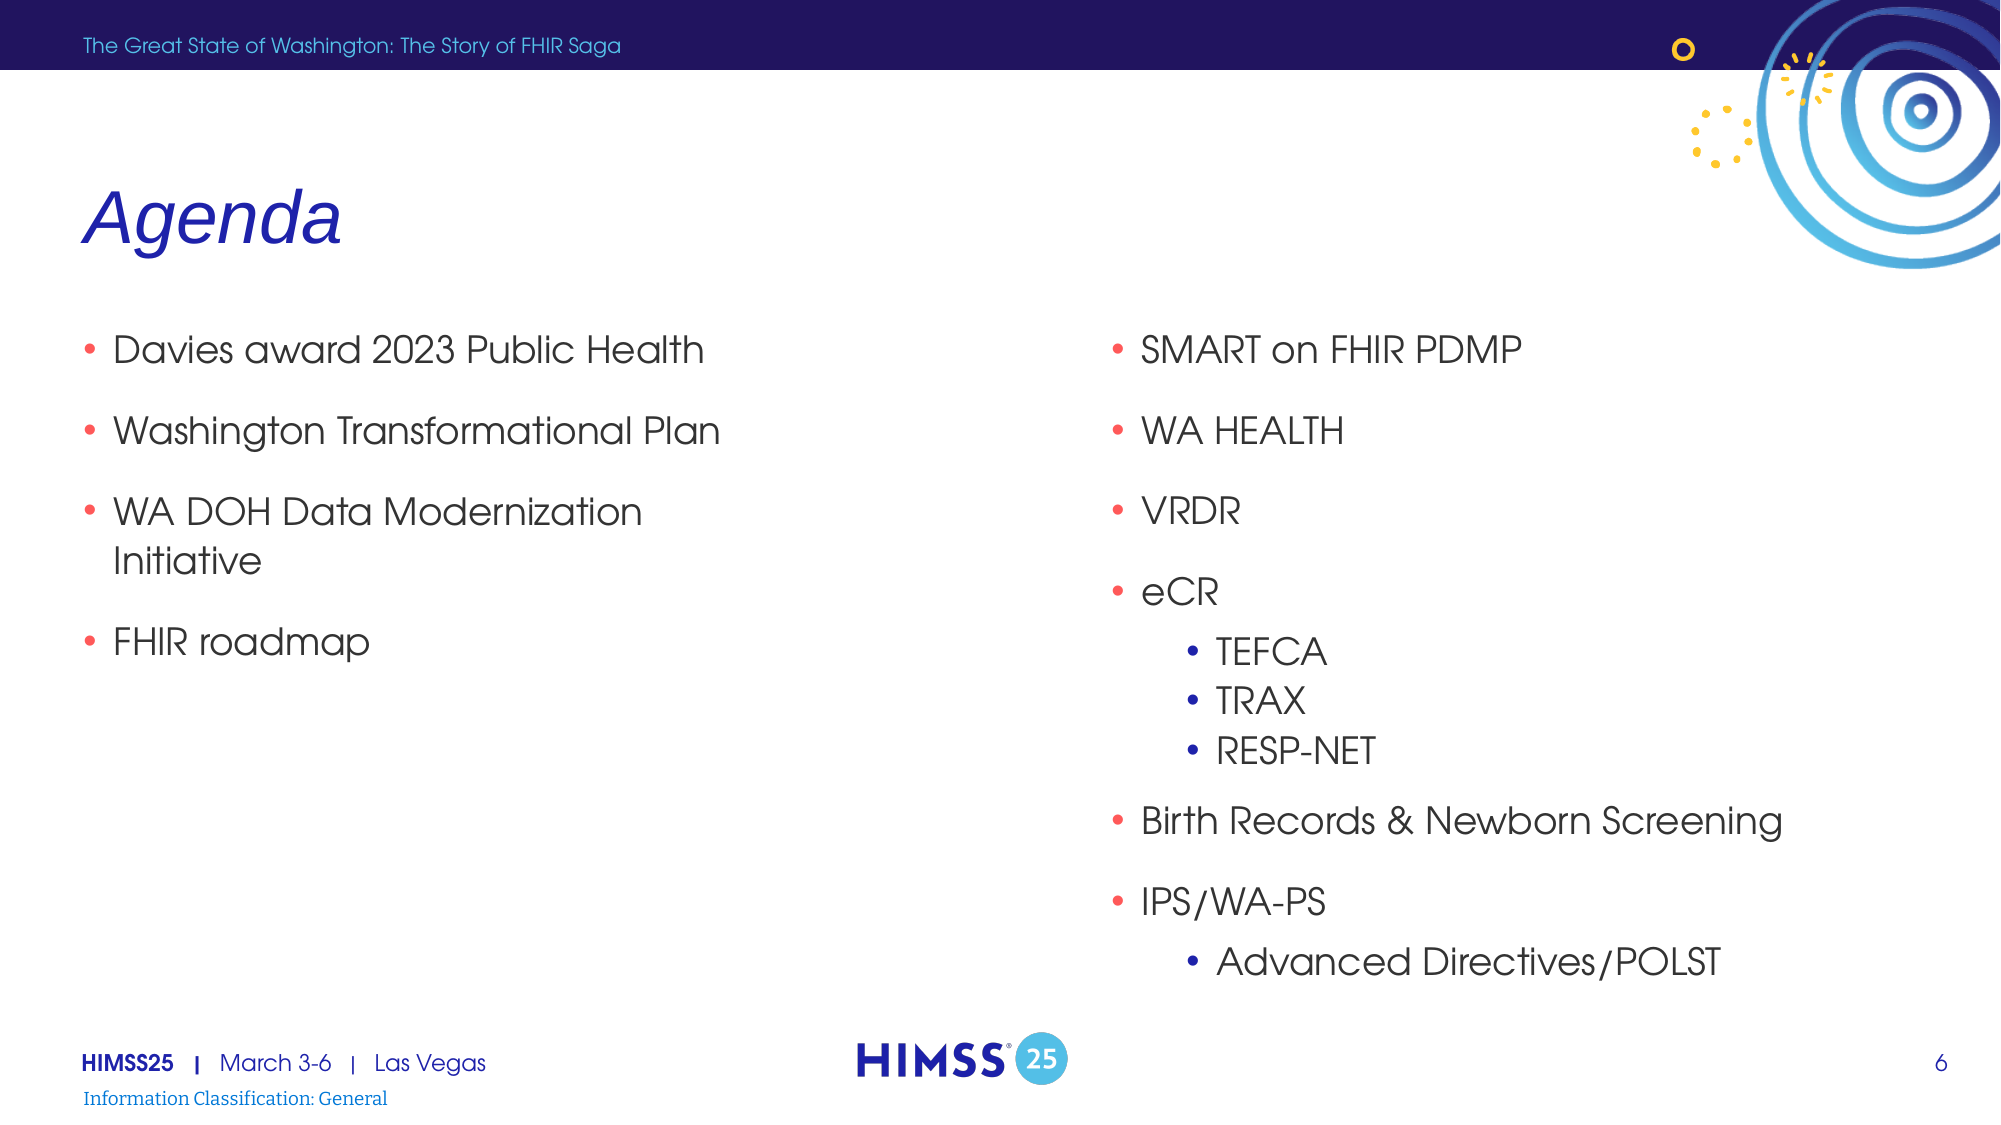

The Great State of Washington: The Story of FHIR Saga
# Agenda
Davies award 2023 Public Health
Washington Transformational Plan
WA DOH Data Modernization Initiative
FHIR roadmap
SMART on FHIR PDMP
WA HEALTH
VRDR
eCR
TEFCA
TRAX
RESP-NET
Birth Records & Newborn Screening
IPS/WA-PS
Advanced Directives/POLST

6